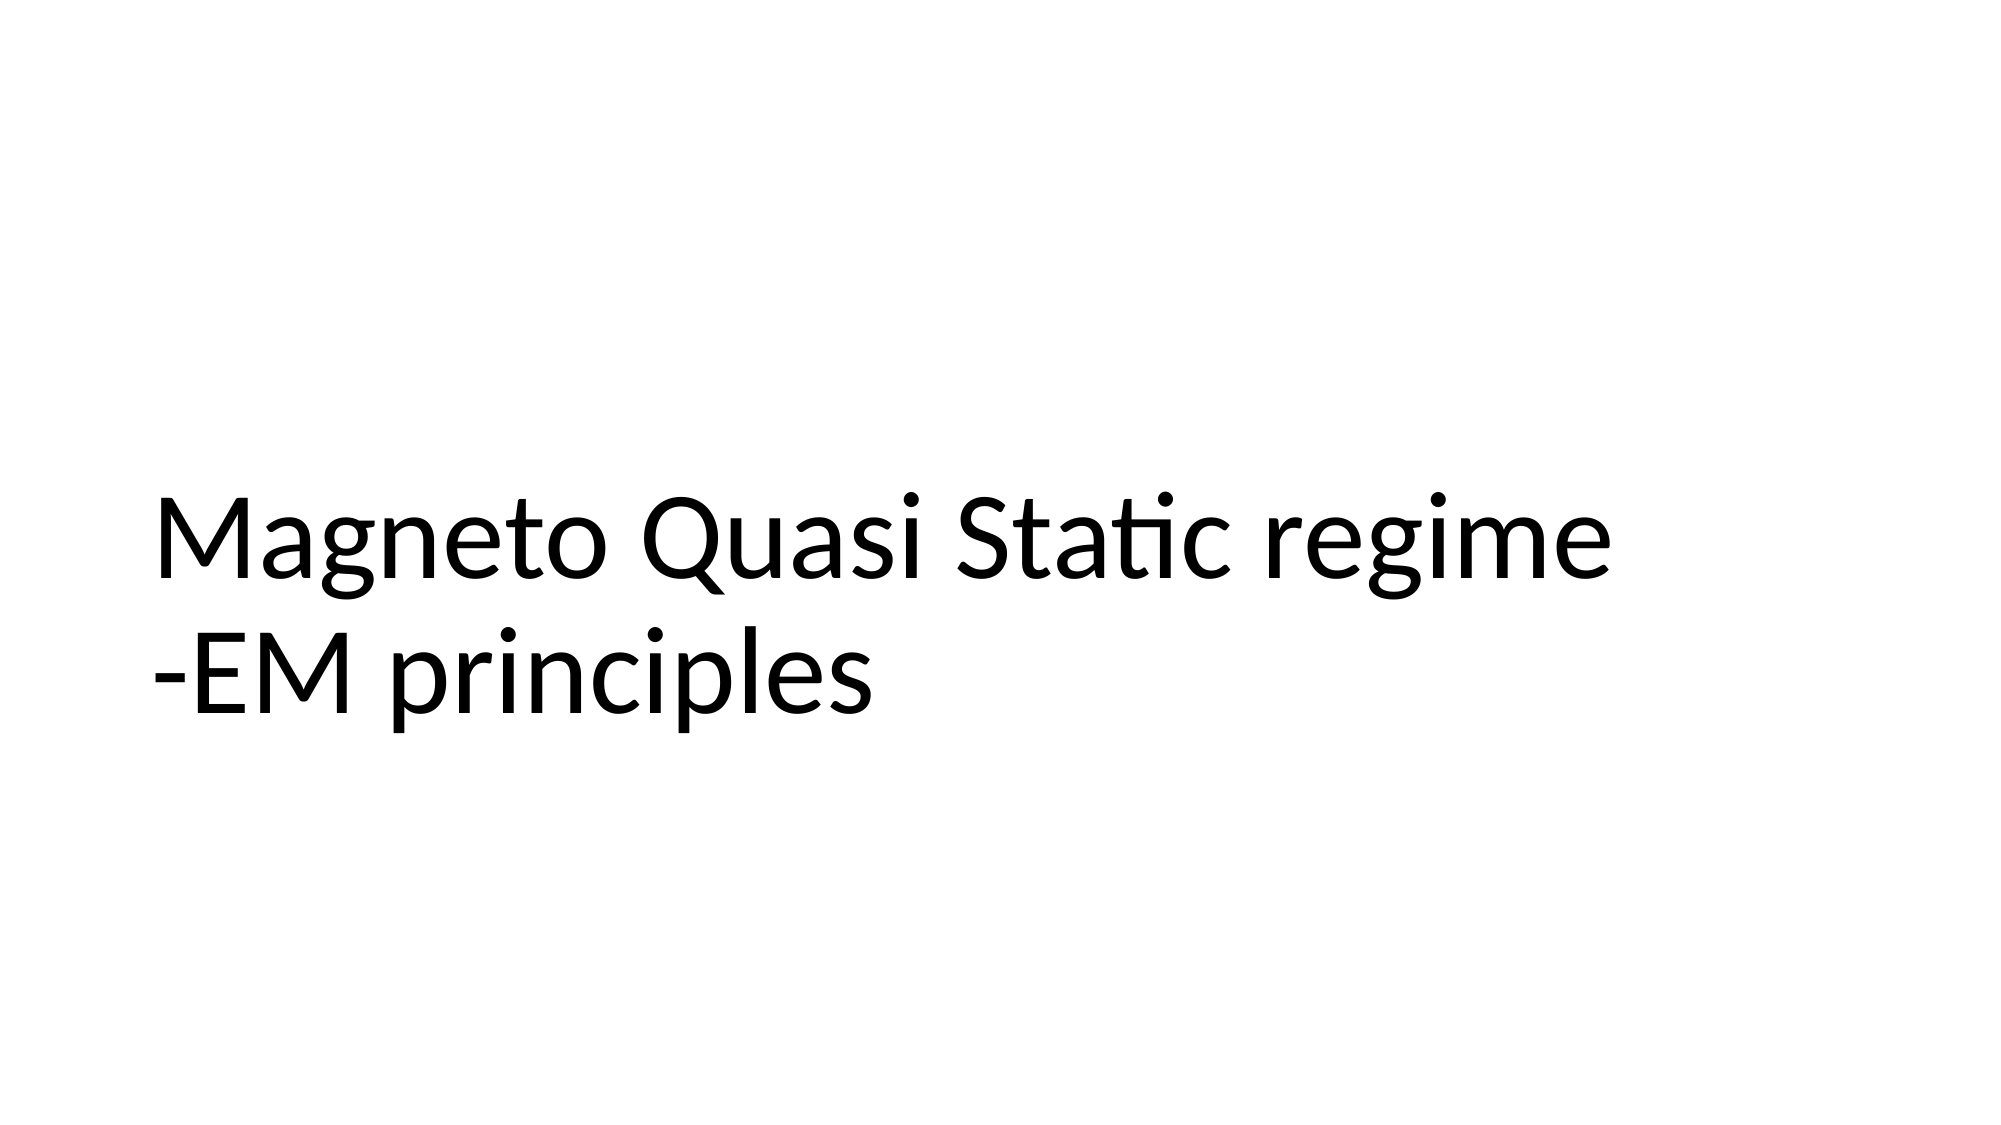

# Magneto Quasi Static regime -EM principles